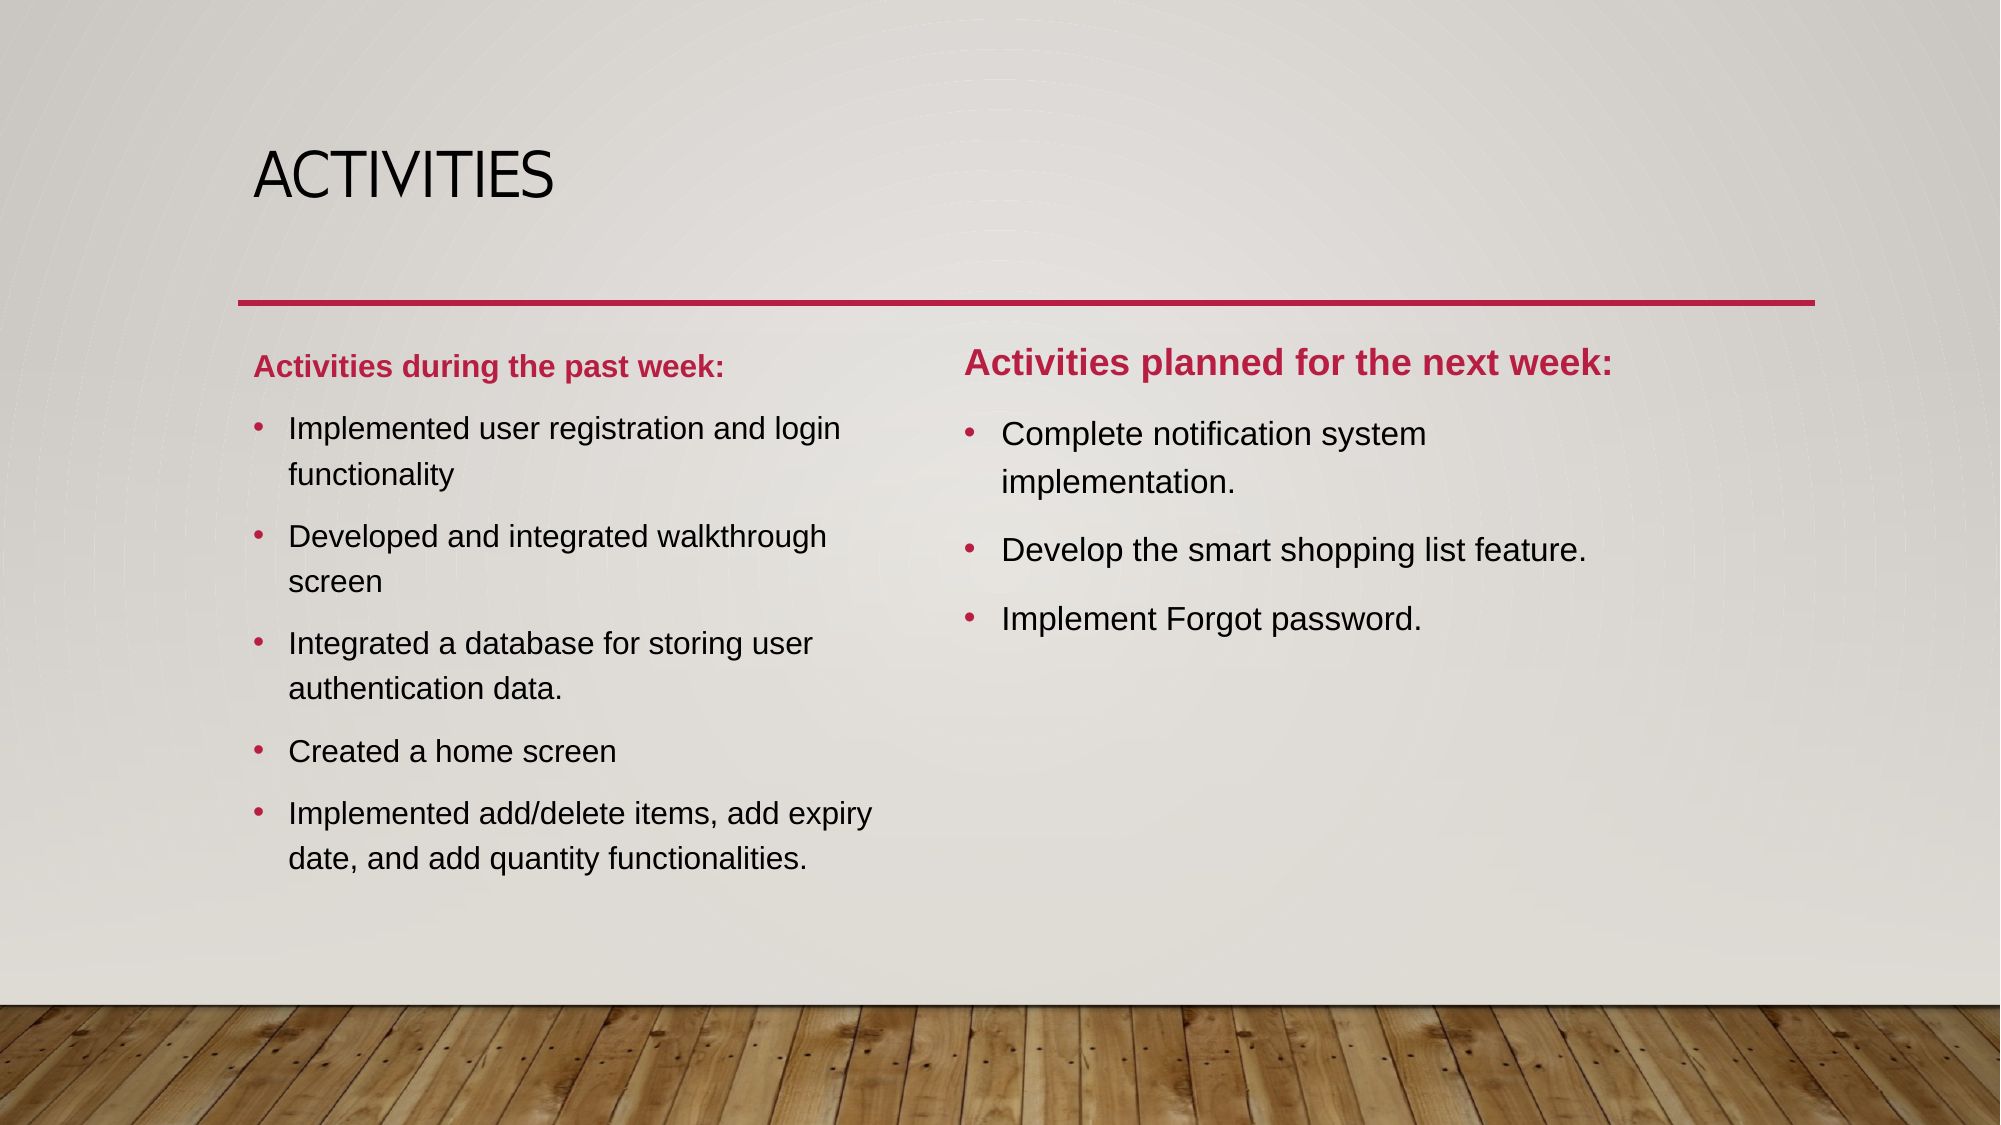

# Activities
Activities during the past week:
Implemented user registration and login functionality
Developed and integrated walkthrough screen
Integrated a database for storing user authentication data.
Created a home screen
Implemented add/delete items, add expiry date, and add quantity functionalities.

Activities planned for the next week:
Complete notification system implementation.
Develop the smart shopping list feature.
Implement Forgot password.